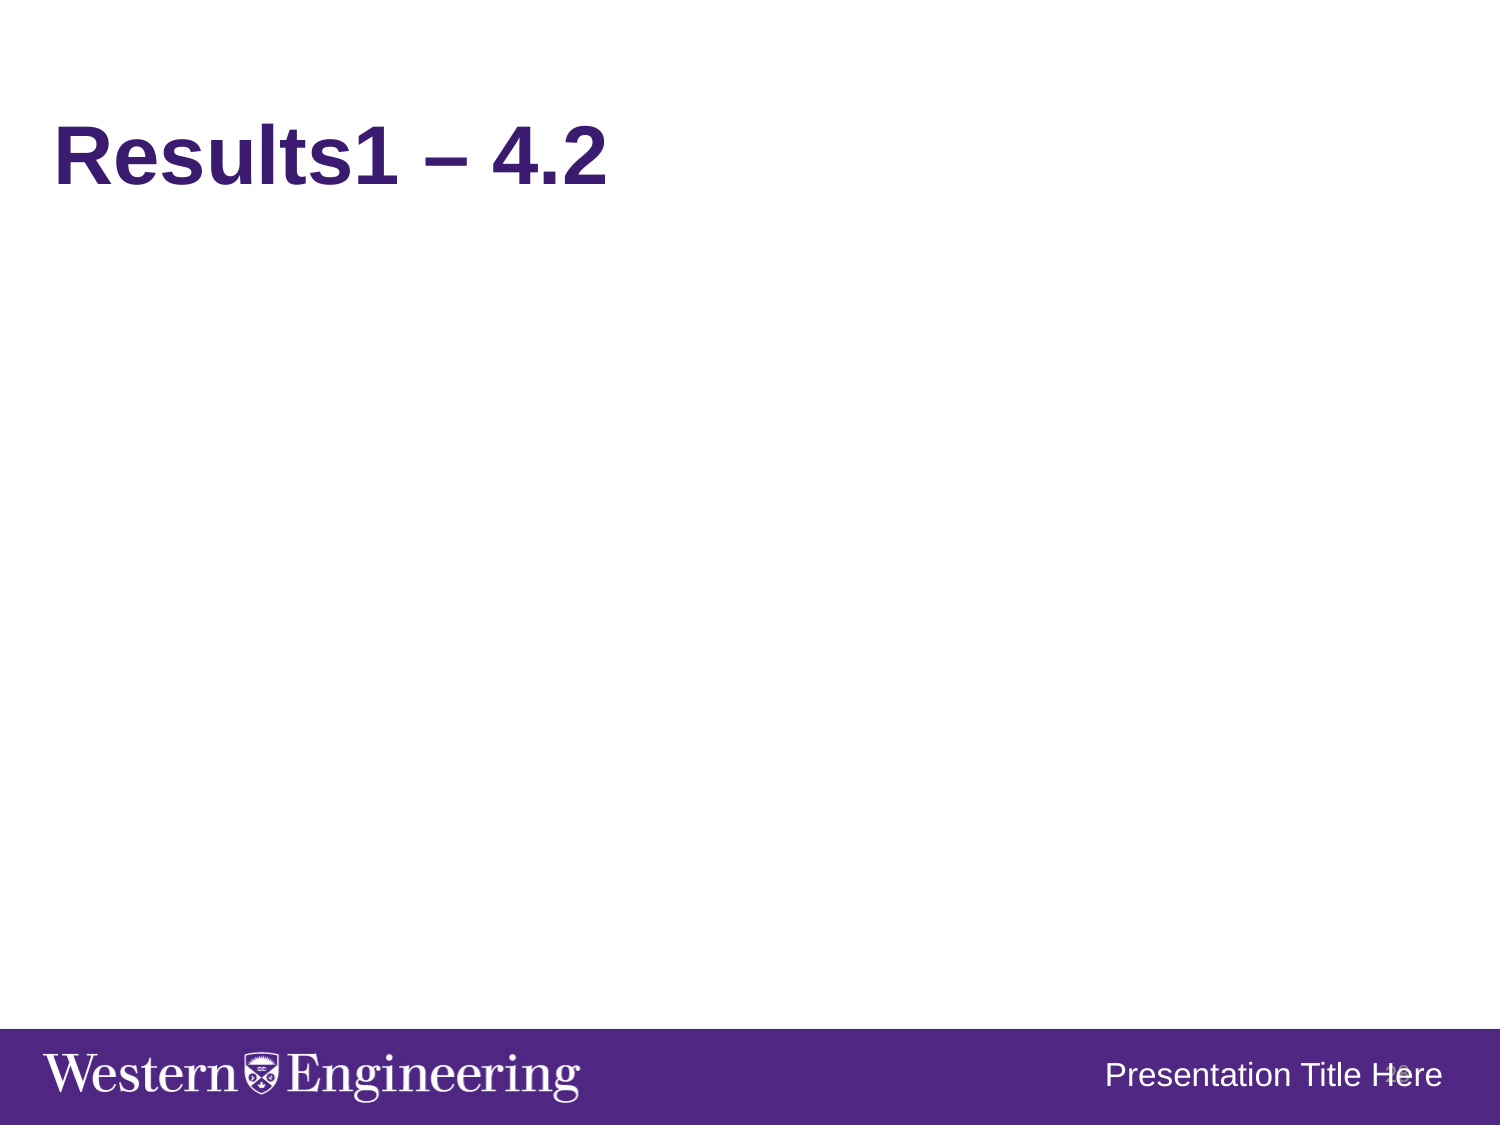

Results1 – 4.2

28
Presentation Title Here